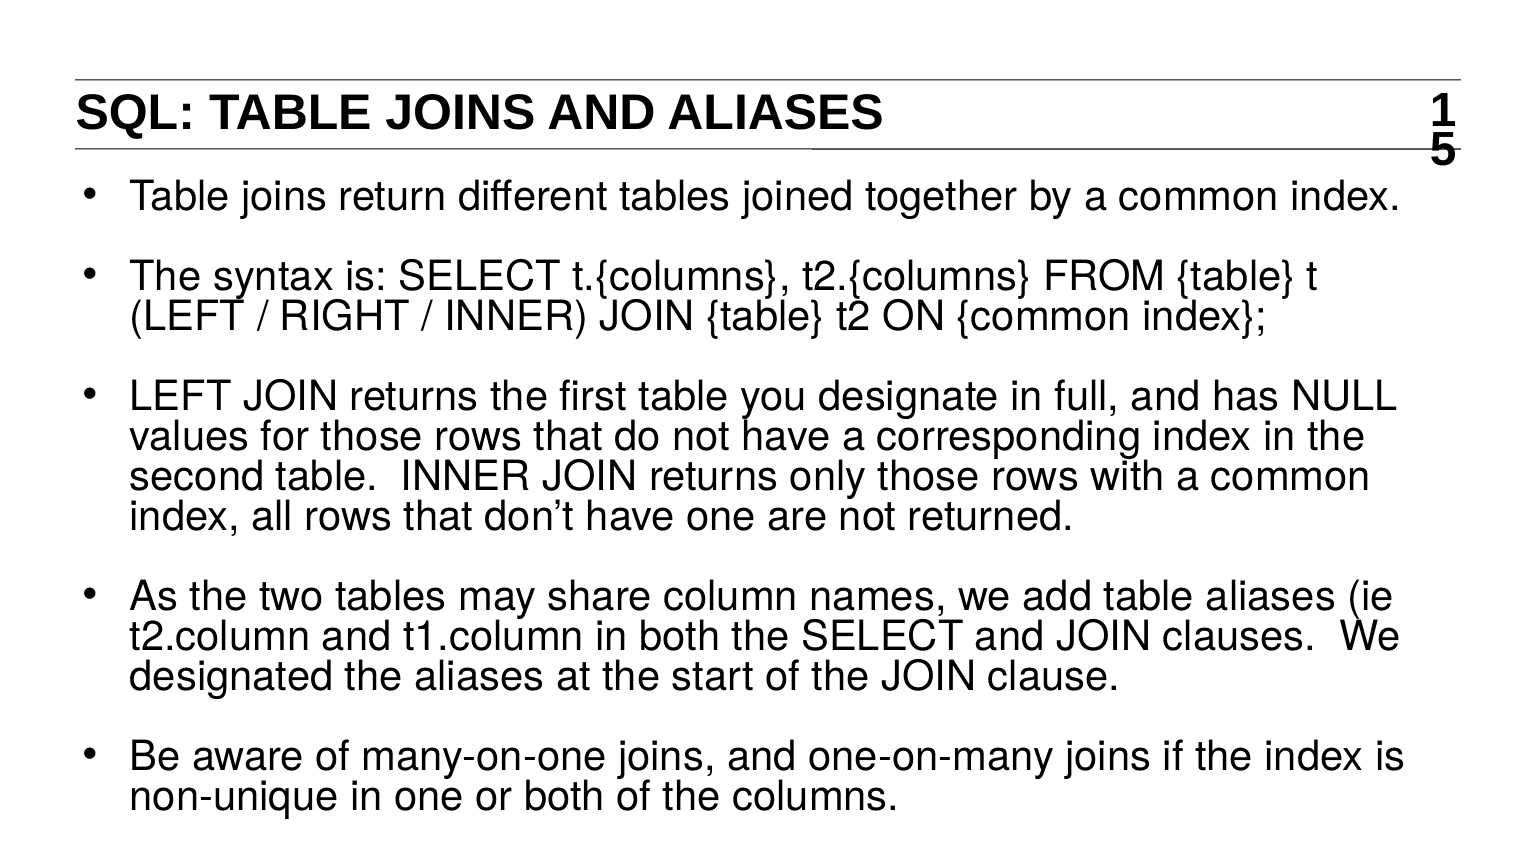

SQL: TABLE JOINS and aliases
15
Table joins return different tables joined together by a common index.

The syntax is: SELECT t.{columns}, t2.{columns} FROM {table} t (LEFT / RIGHT / INNER) JOIN {table} t2 ON {common index};

LEFT JOIN returns the first table you designate in full, and has NULL values for those rows that do not have a corresponding index in the second table.  INNER JOIN returns only those rows with a common index, all rows that don’t have one are not returned.

As the two tables may share column names, we add table aliases (ie t2.column and t1.column in both the SELECT and JOIN clauses.  We designated the aliases at the start of the JOIN clause.

Be aware of many-on-one joins, and one-on-many joins if the index is non-unique in one or both of the columns.